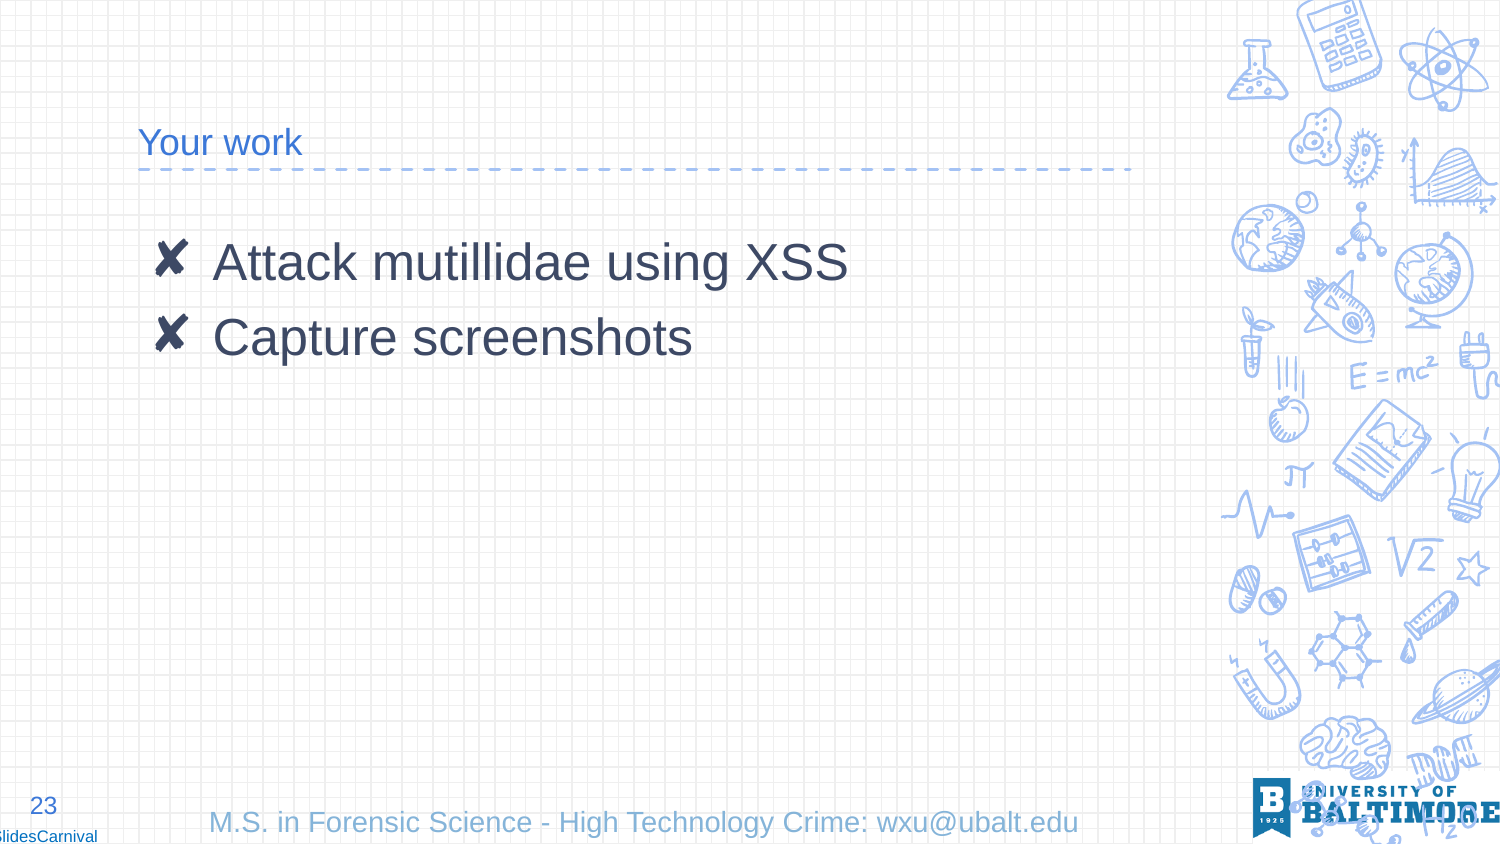

# Your work
Attack mutillidae using XSS
Capture screenshots
23